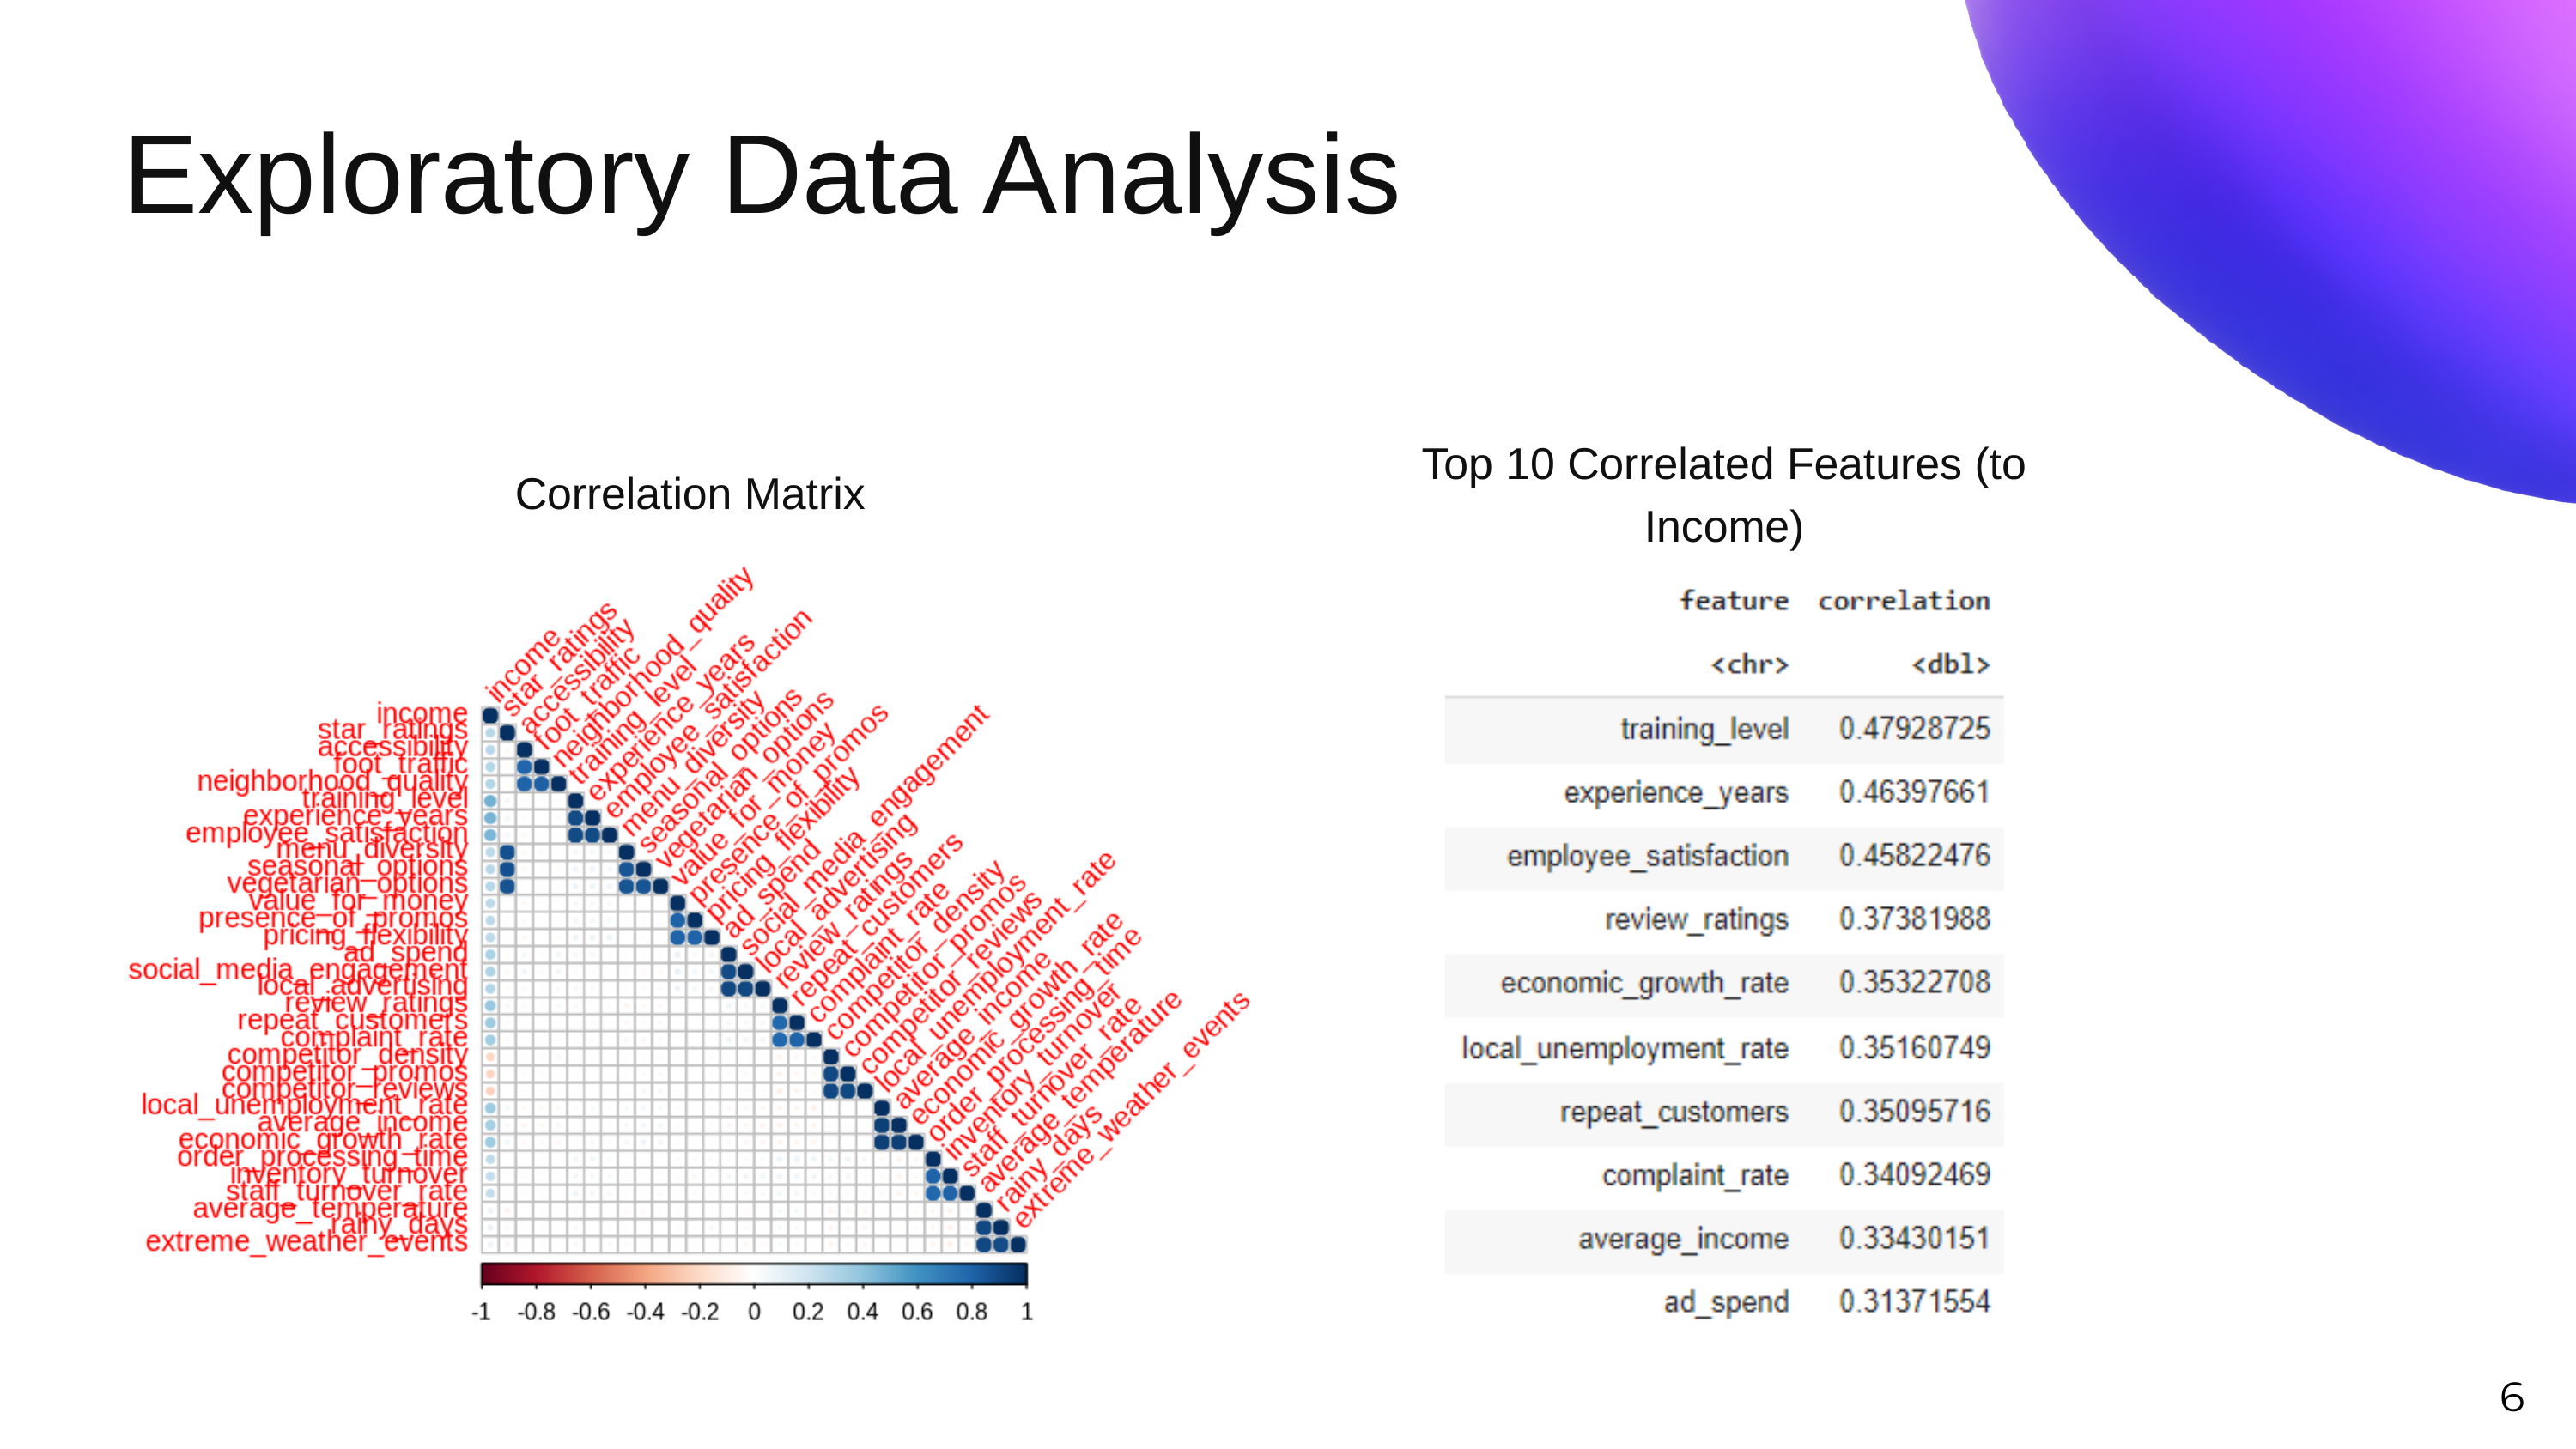

Exploratory Data Analysis
Top 10 Correlated Features (to Income)
Correlation Matrix

6